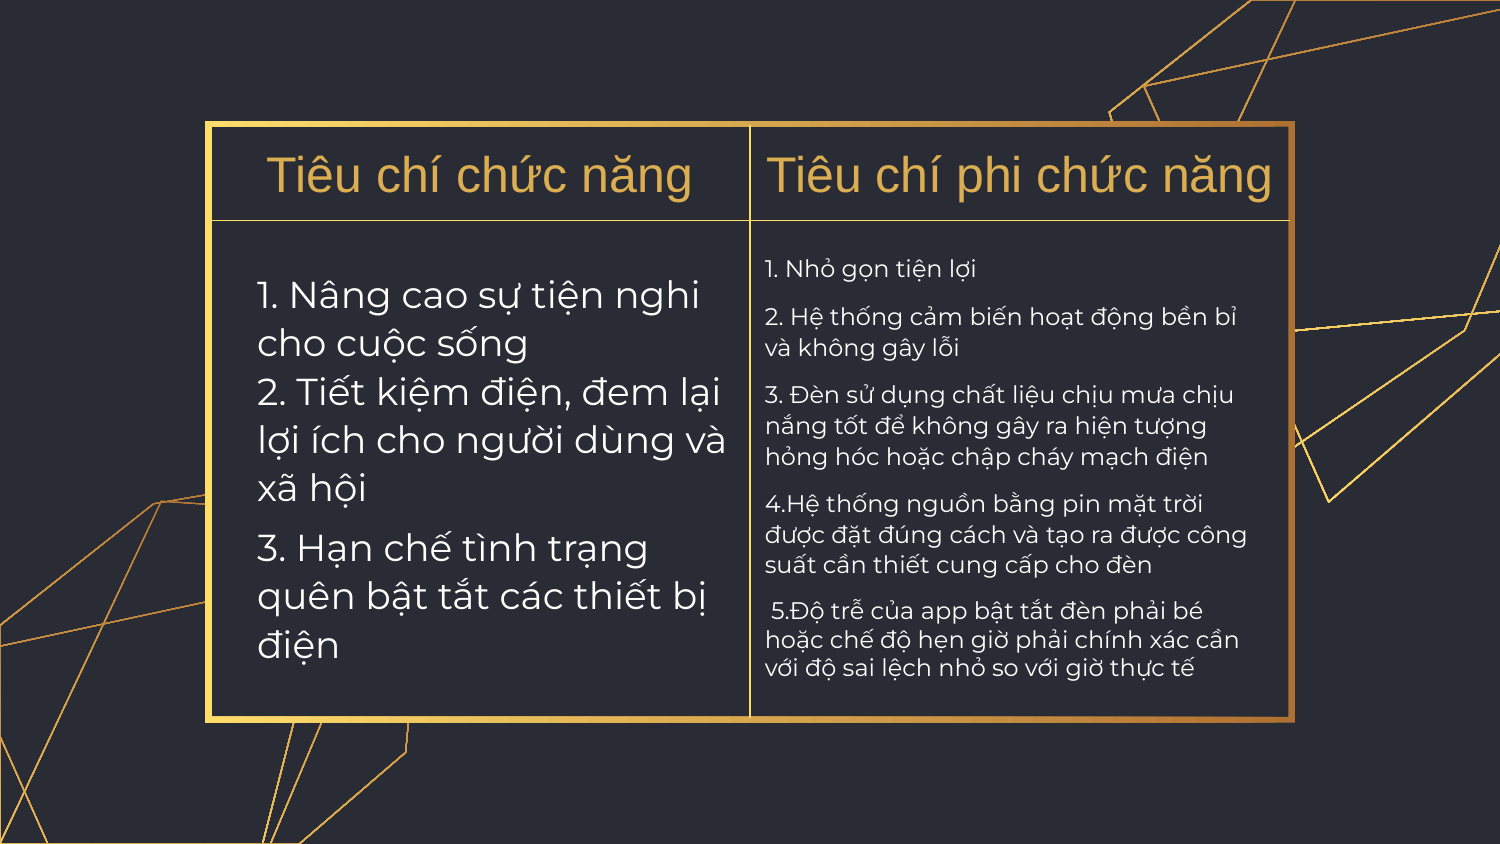

Tiêu chí chức năng
Tiêu chí phi chức năng
1. Nhỏ gọn tiện lợi
2. Hệ thống cảm biến hoạt động bền bỉ và không gây lỗi
3. Đèn sử dụng chất liệu chịu mưa chịu nắng tốt để không gây ra hiện tượng hỏng hóc hoặc chập cháy mạch điện
4.Hệ thống nguồn bằng pin mặt trời được đặt đúng cách và tạo ra được công suất cần thiết cung cấp cho đèn
 5.Độ trễ của app bật tắt đèn phải bé hoặc chế độ hẹn giờ phải chính xác cần với độ sai lệch nhỏ so với giờ thực tế
1. Nâng cao sự tiện nghi cho cuộc sống
2. Tiết kiệm điện, đem lại lợi ích cho người dùng và xã hội
3. Hạn chế tình trạng quên bật tắt các thiết bị điện